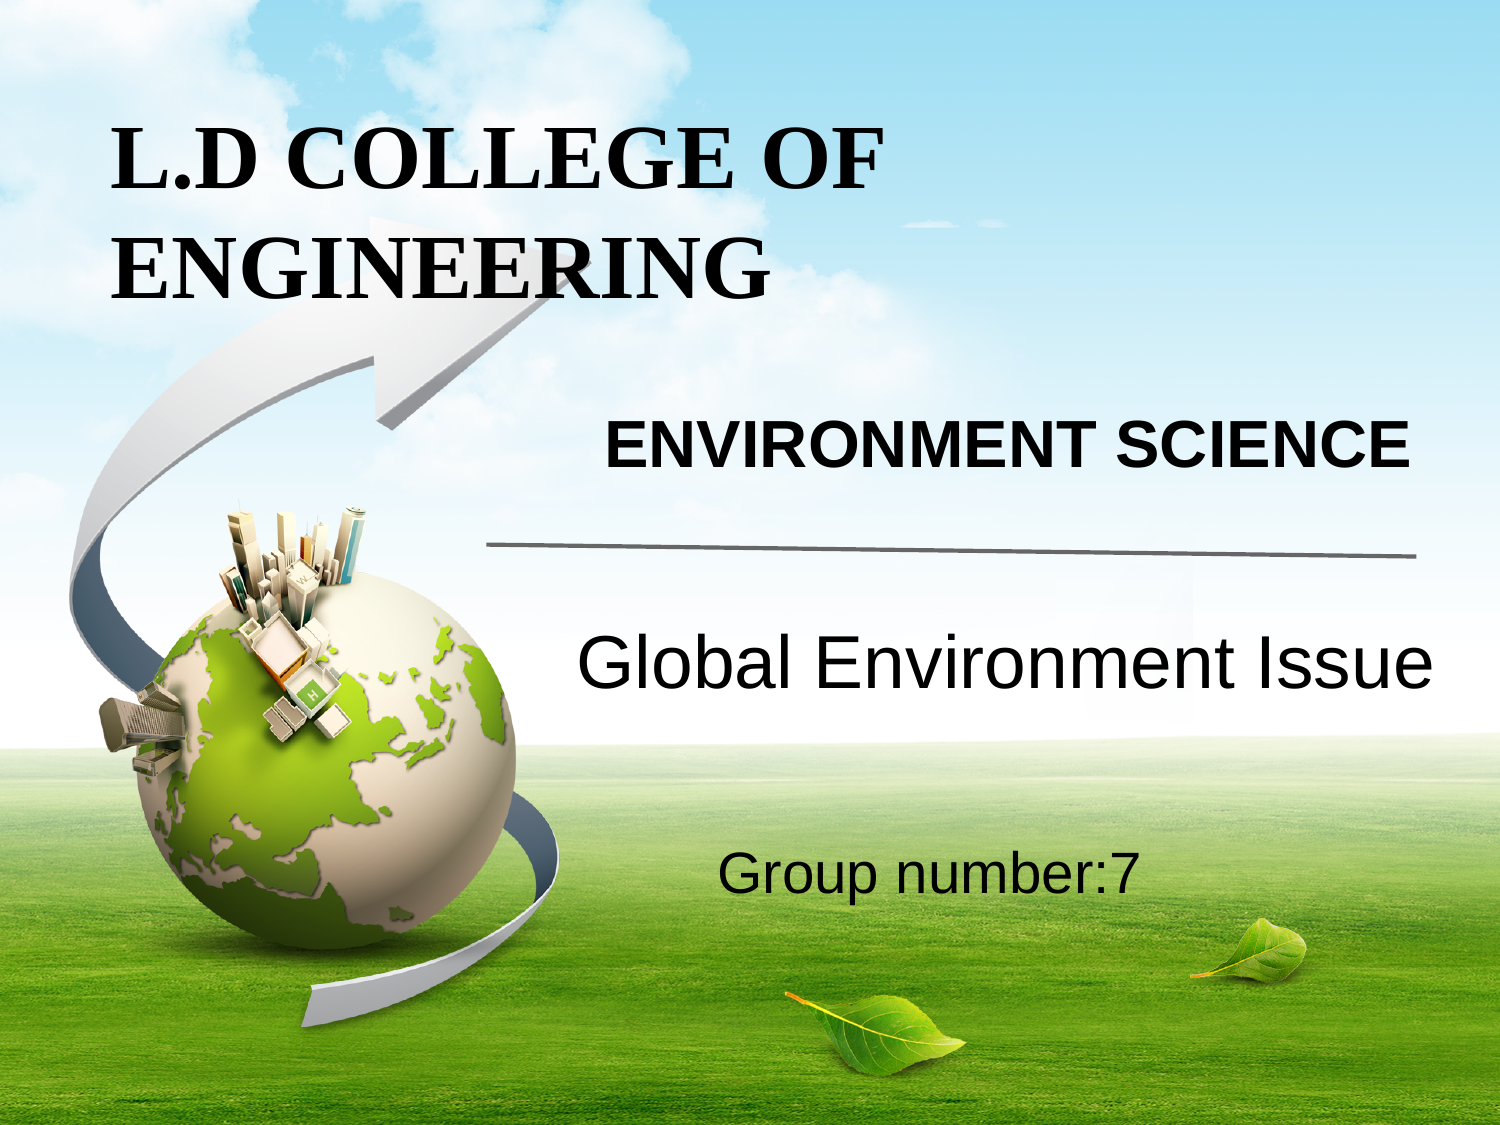

L.D COLLEGE OF ENGINEERING

ENVIRONMENT SCIENCE
Global Environment Issue
Group number:7